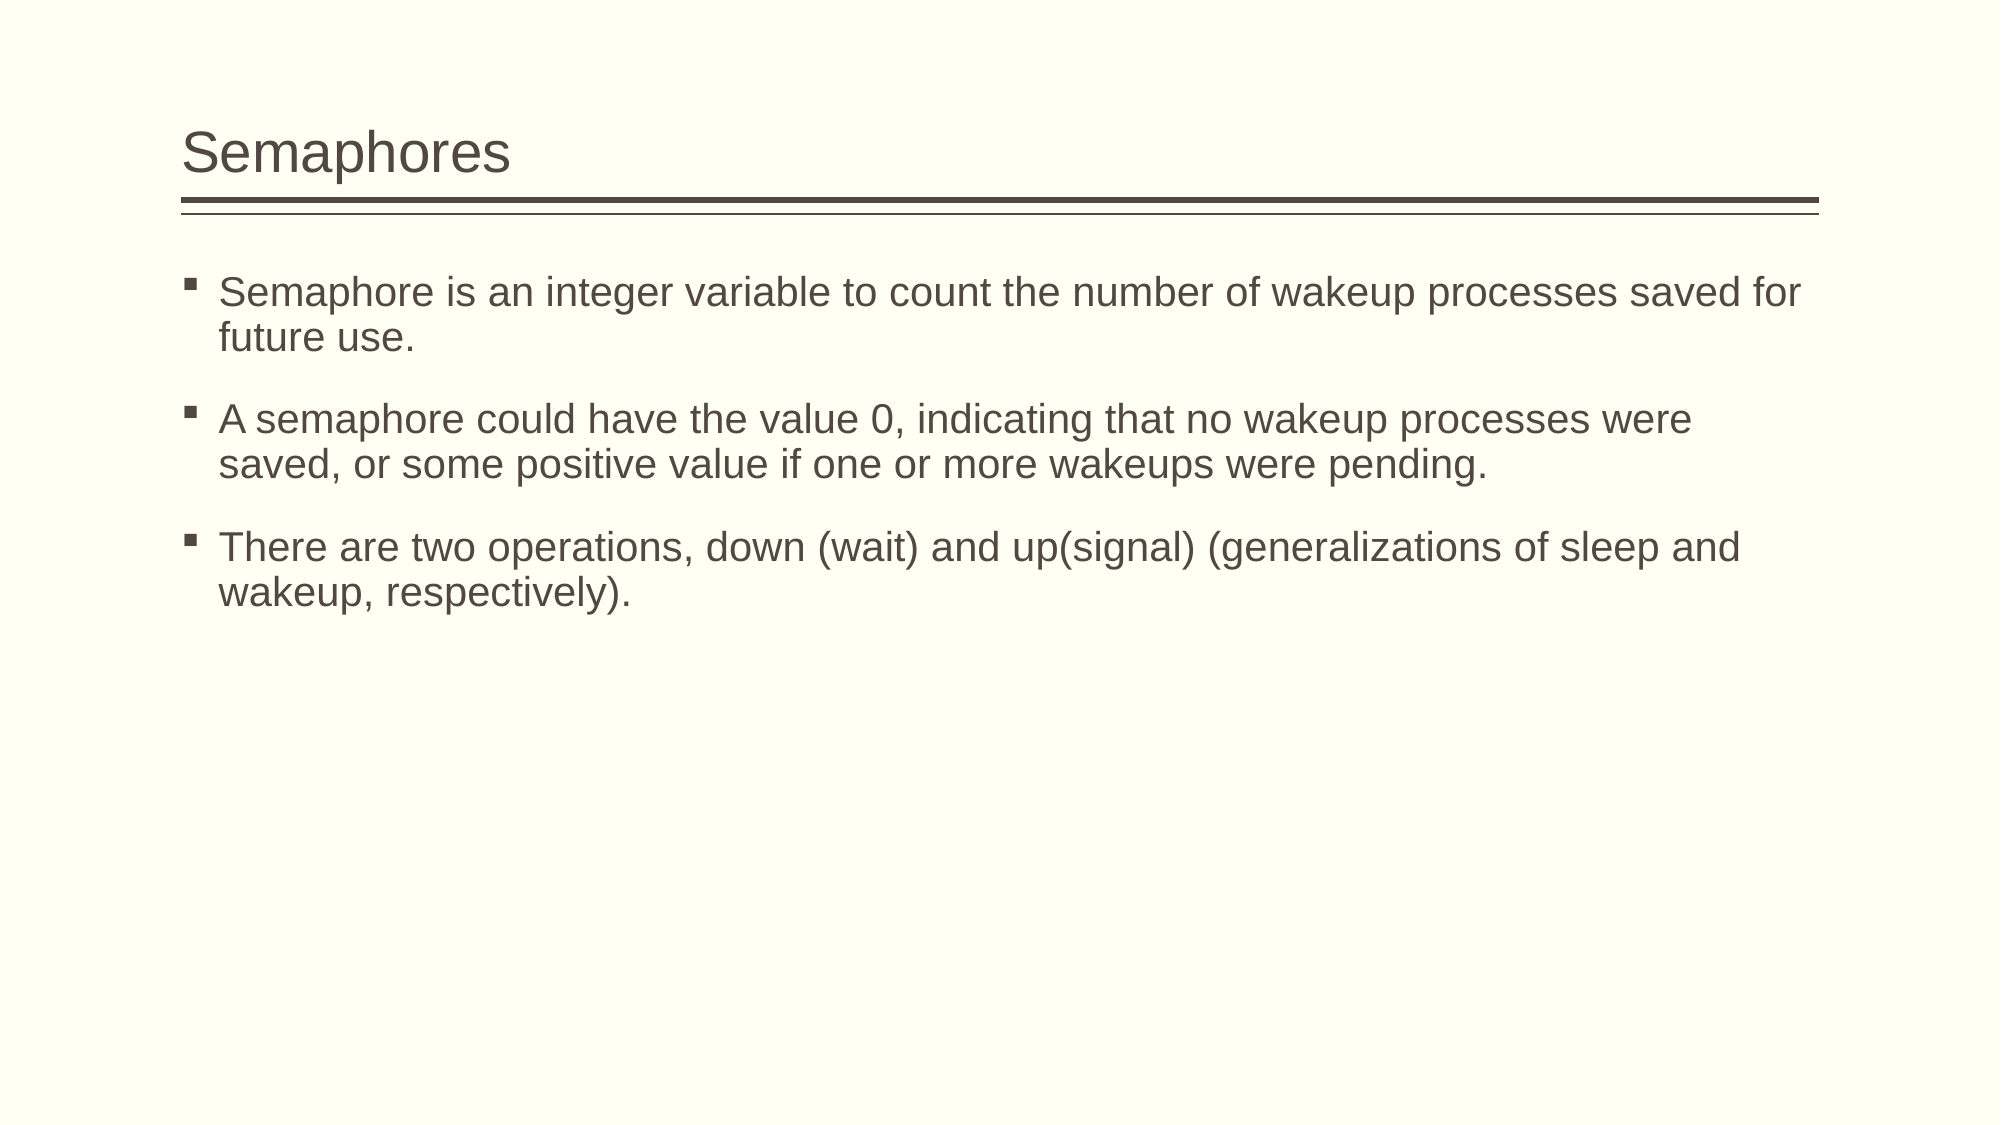

# Semaphores
Semaphore is an integer variable to count the number of wakeup processes saved for future use.
A semaphore could have the value 0, indicating that no wakeup processes were saved, or some positive value if one or more wakeups were pending.
There are two operations, down (wait) and up(signal) (generalizations of sleep and wakeup, respectively).